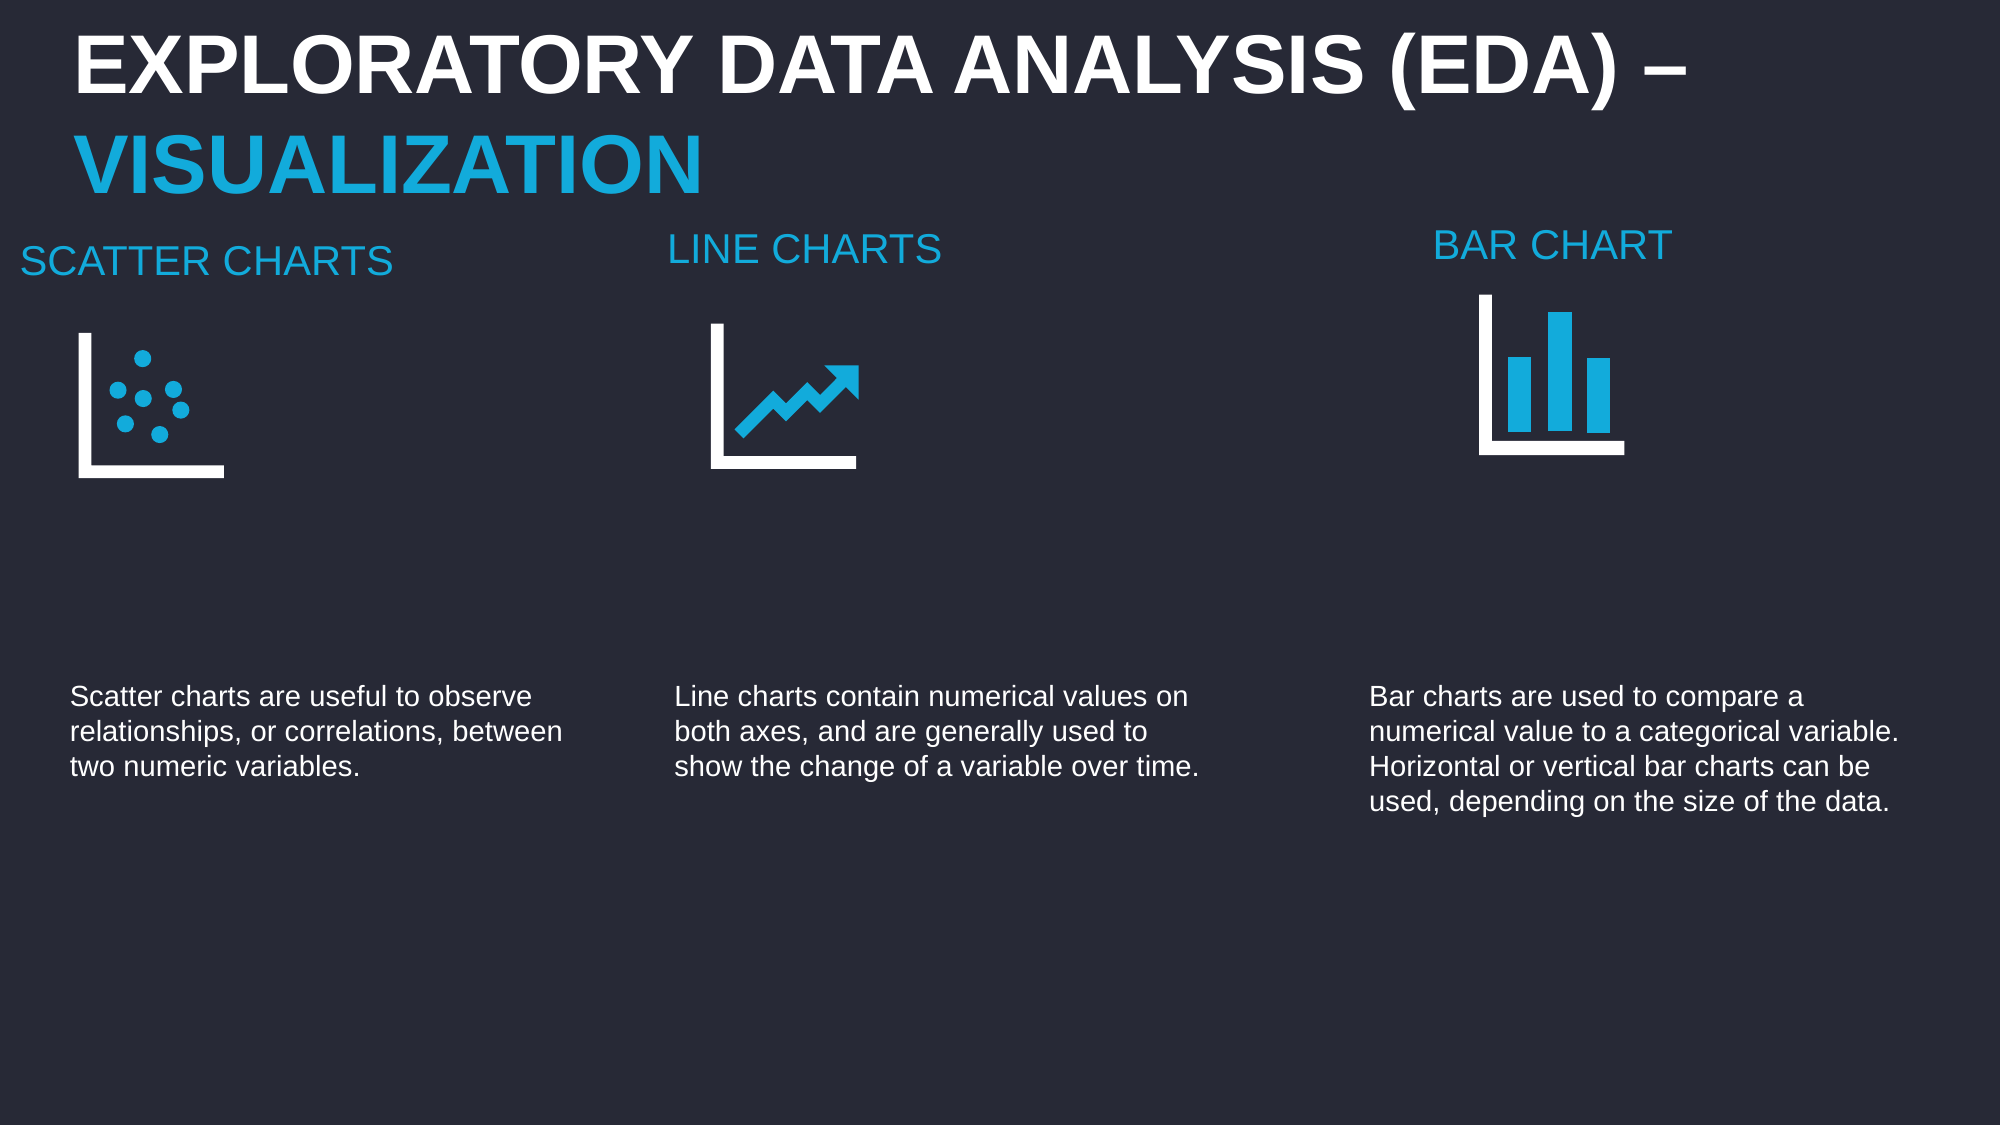

# Exploratory data analysis (eda) – visualization
BAR CHART
LINE CHARTS
SCATTER CHARTS

Scatter charts are useful to observe relationships, or correlations, between two numeric variables.
Line charts contain numerical values on both axes, and are generally used to show the change of a variable over time.
Bar charts are used to compare a numerical value to a categorical variable. Horizontal or vertical bar charts can be used, depending on the size of the data.